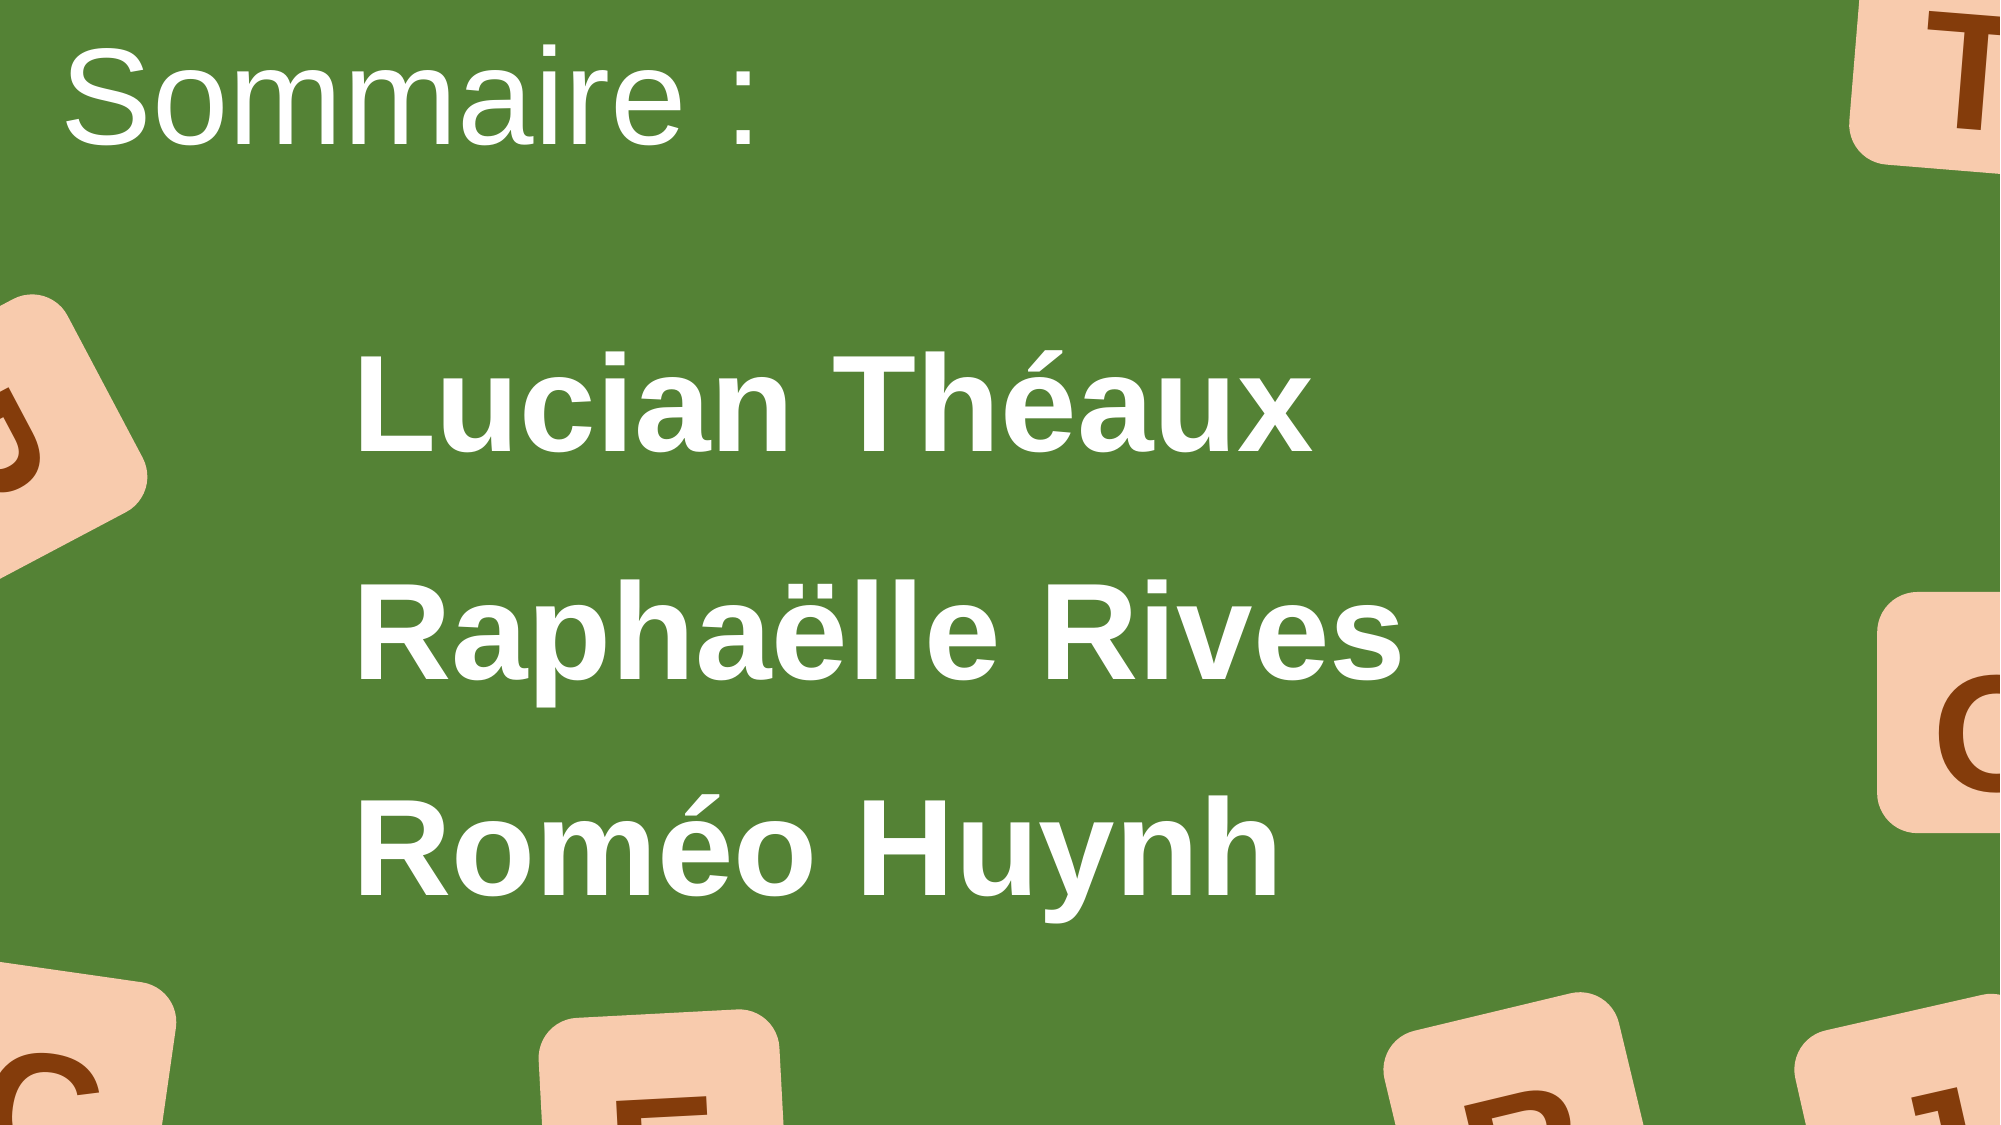

Sommaire :

T
1
Lucian Théaux

P
3
Raphaëlle Rives

O
1
Roméo Huynh

C
3

R
1

J
8

E
1